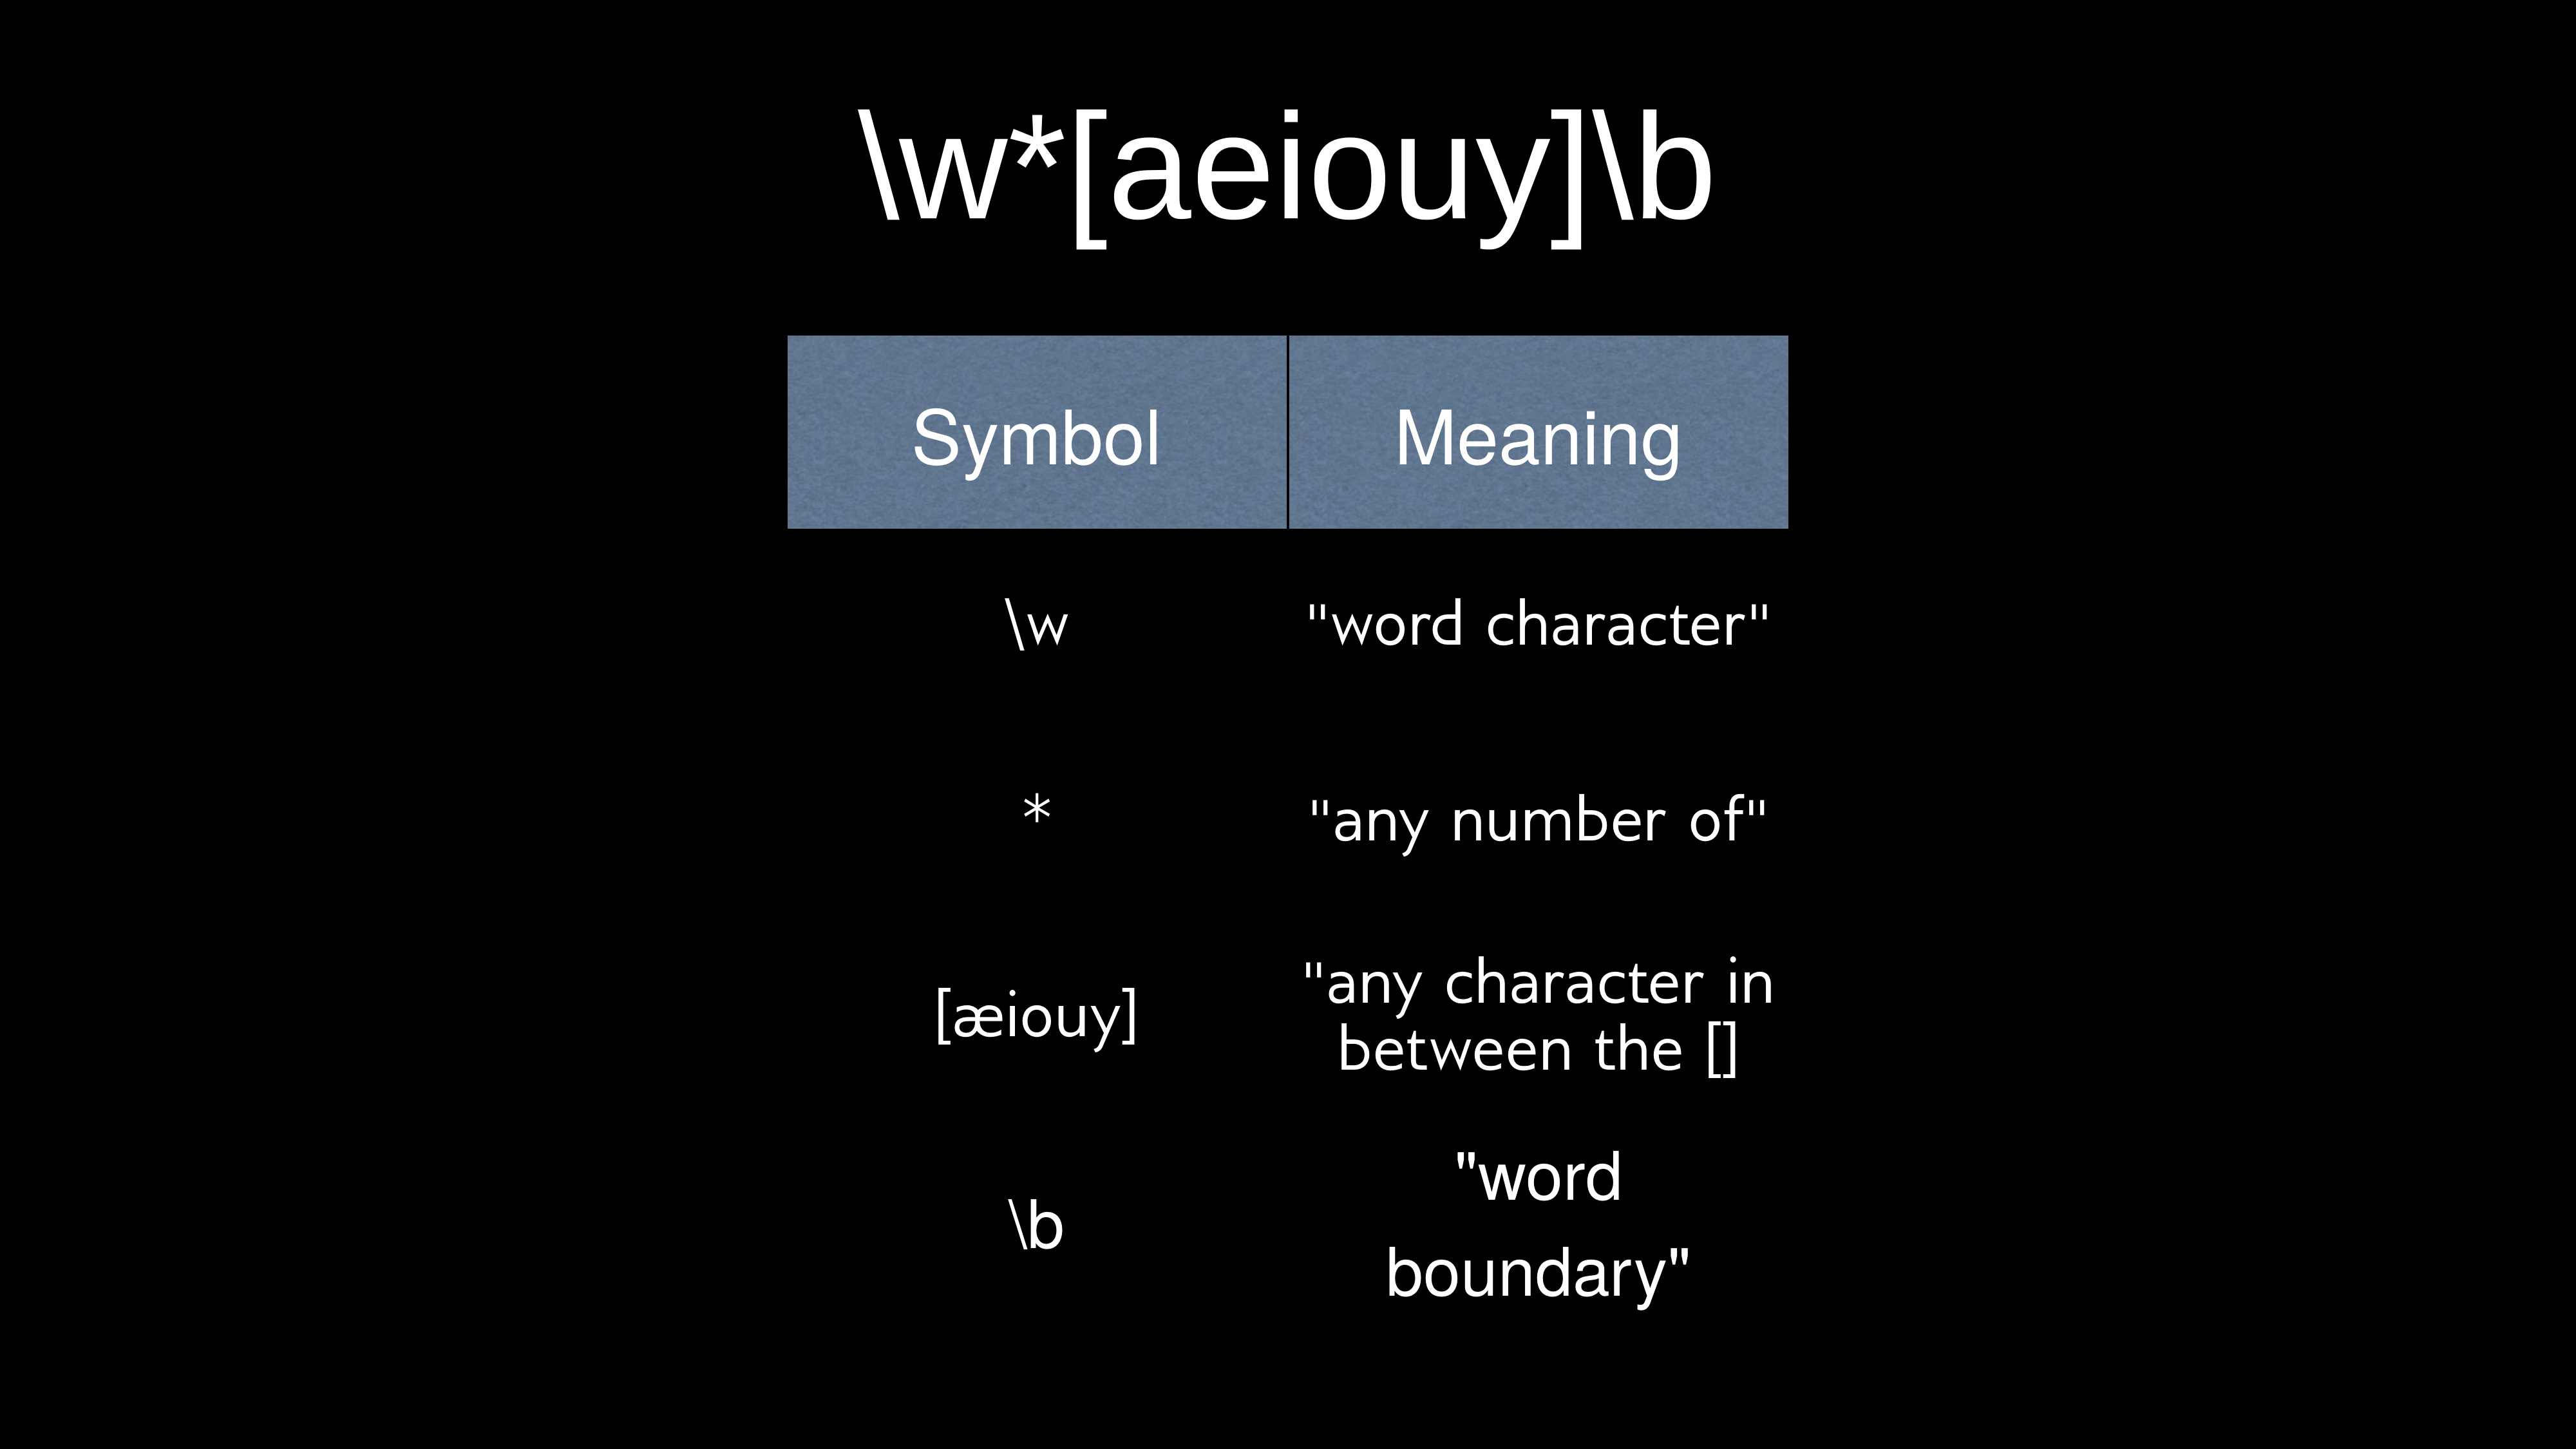

# \w*[aeiouy]\b
| Symbol | Meaning |
| --- | --- |
| \w | "word character" |
| \* | "any number of" |
| [aeiouy] | "any character in between the [] |
| \b | "word boundary" |